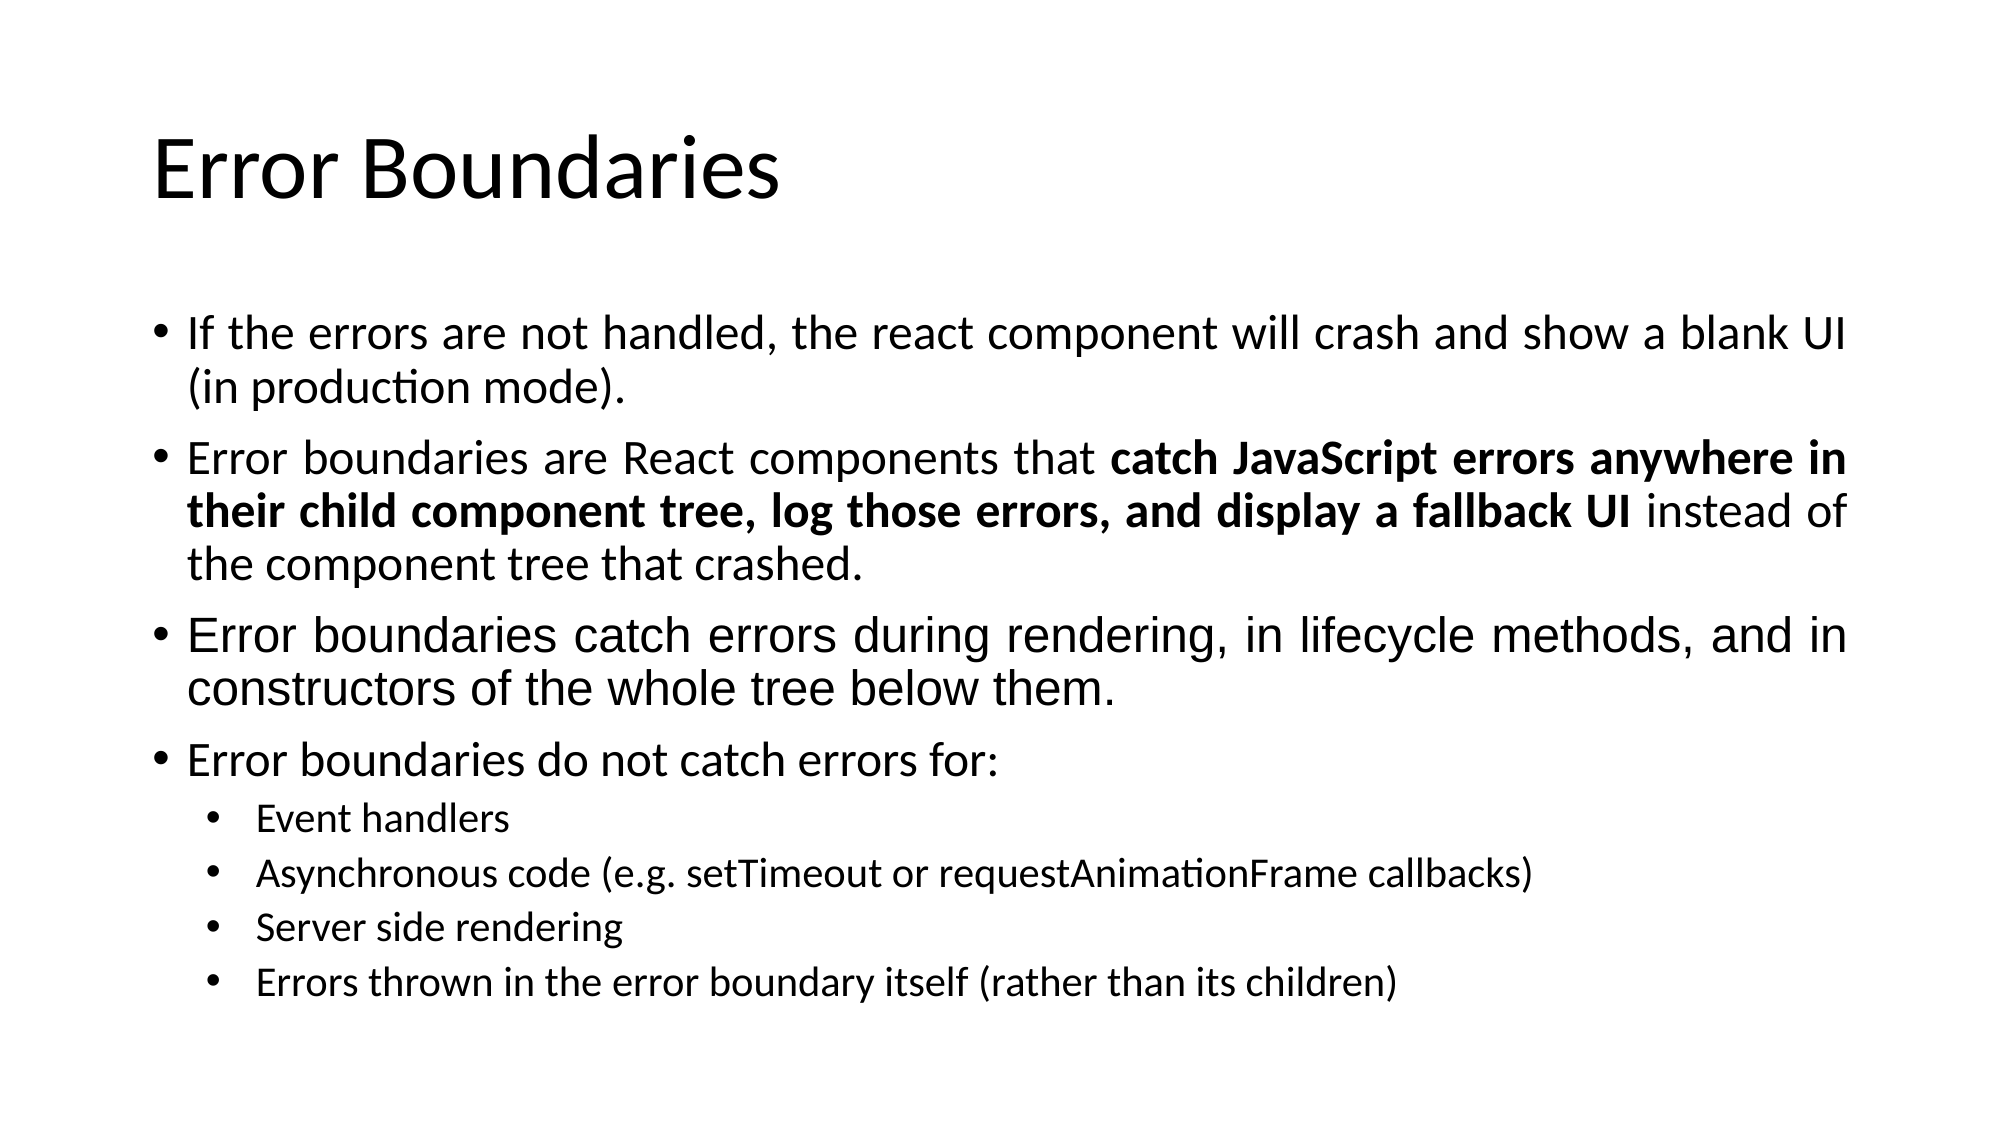

# Error Boundaries
If the errors are not handled, the react component will crash and show a blank UI (in production mode).
Error boundaries are React components that catch JavaScript errors anywhere in their child component tree, log those errors, and display a fallback UI instead of the component tree that crashed.
Error boundaries catch errors during rendering, in lifecycle methods, and in constructors of the whole tree below them.
Error boundaries do not catch errors for:
Event handlers
Asynchronous code (e.g. setTimeout or requestAnimationFrame callbacks)
Server side rendering
Errors thrown in the error boundary itself (rather than its children)